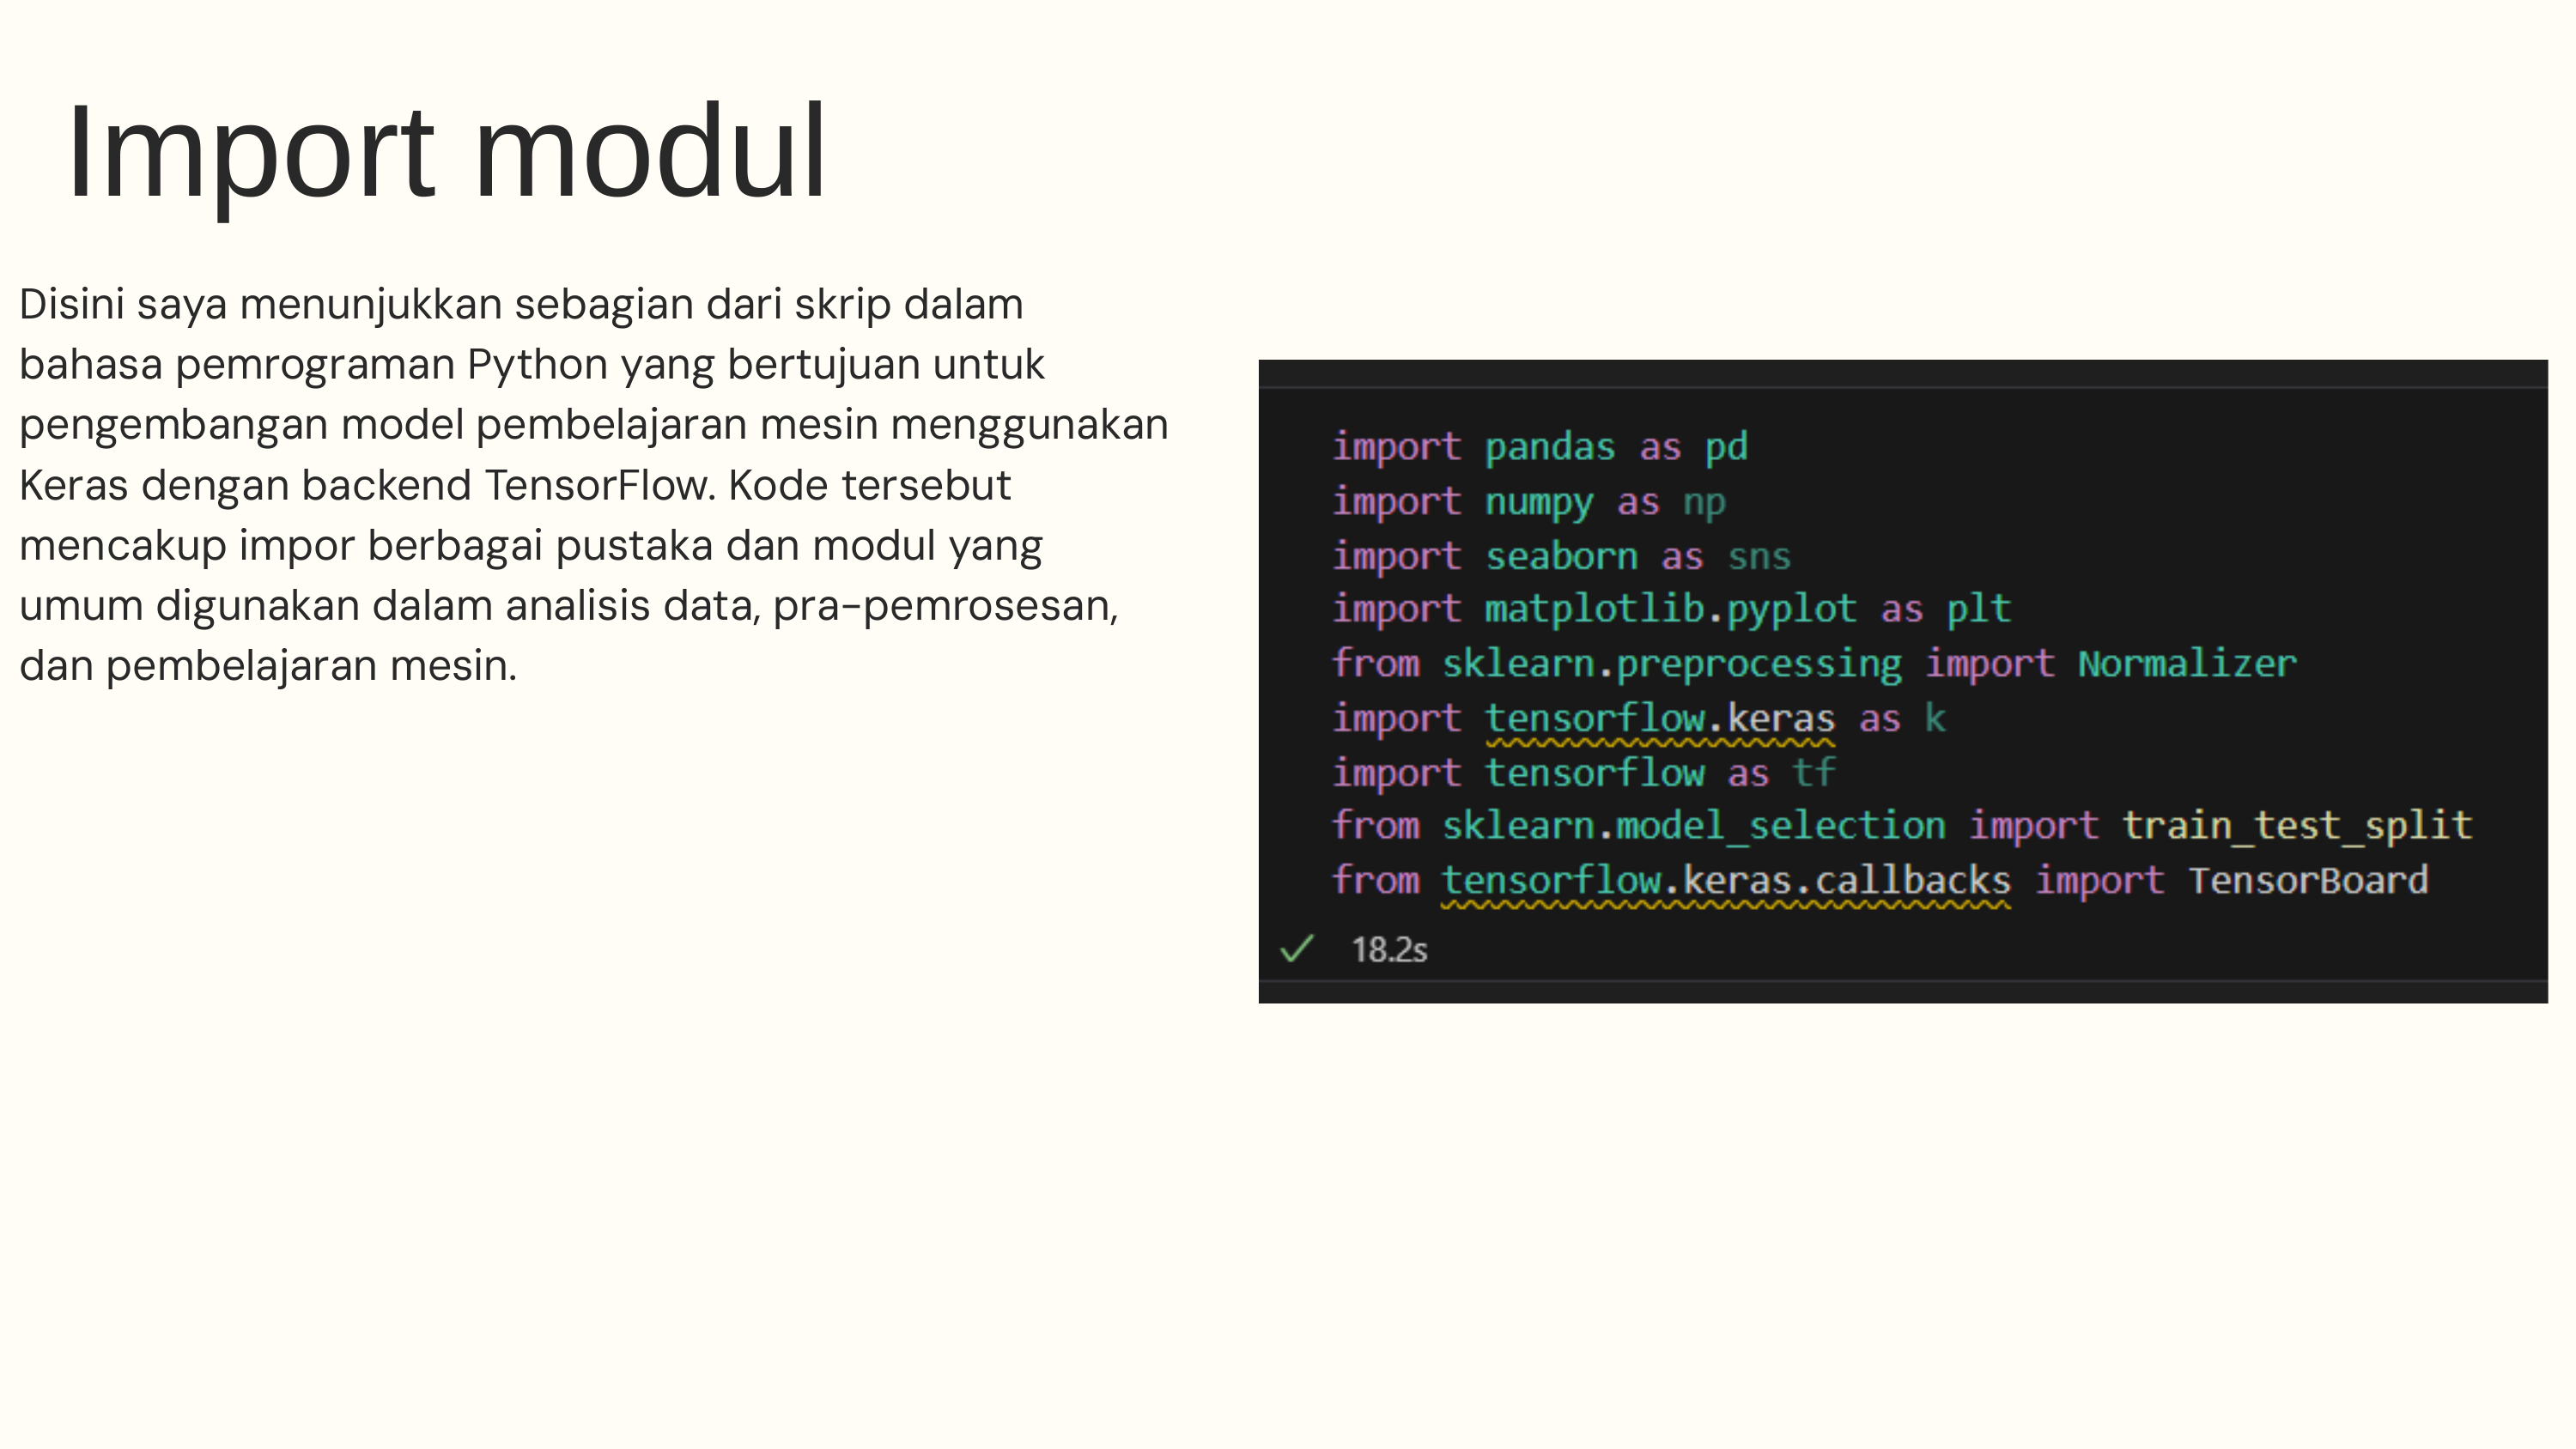

Import modul
Disini saya menunjukkan sebagian dari skrip dalam bahasa pemrograman Python yang bertujuan untuk pengembangan model pembelajaran mesin menggunakan Keras dengan backend TensorFlow. Kode tersebut mencakup impor berbagai pustaka dan modul yang umum digunakan dalam analisis data, pra-pemrosesan,  dan pembelajaran mesin.